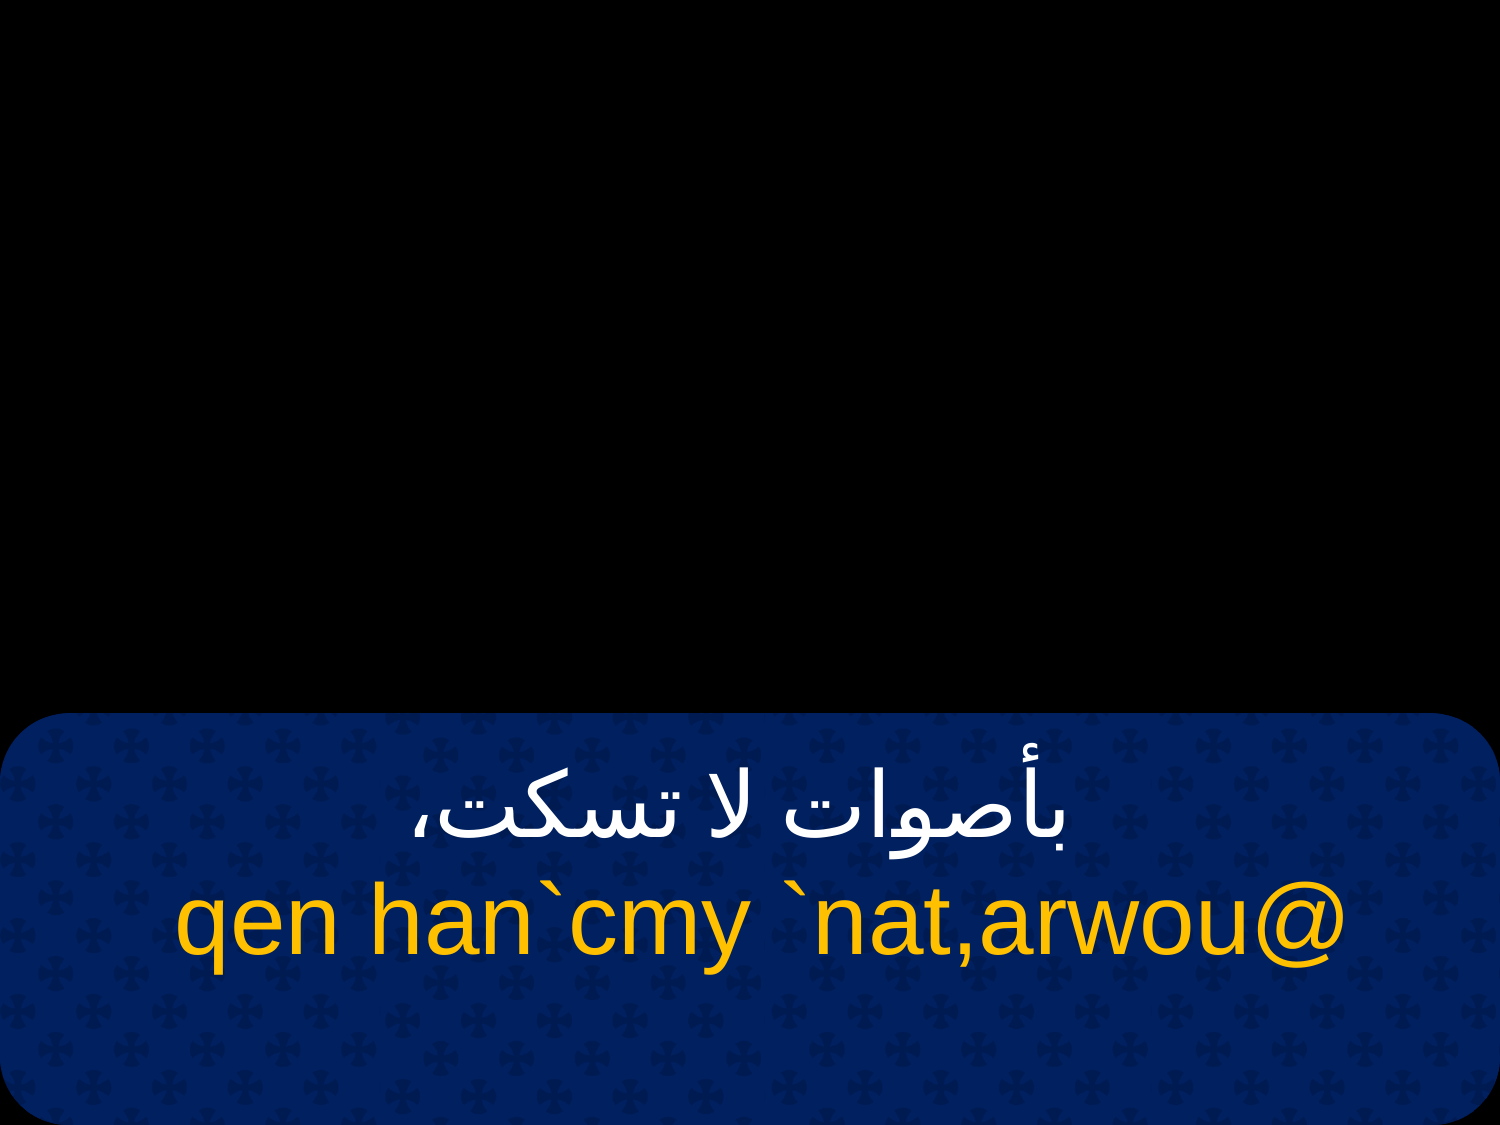

# بأصوات لا تسكت،
 qen han`cmy `nat,arwou@